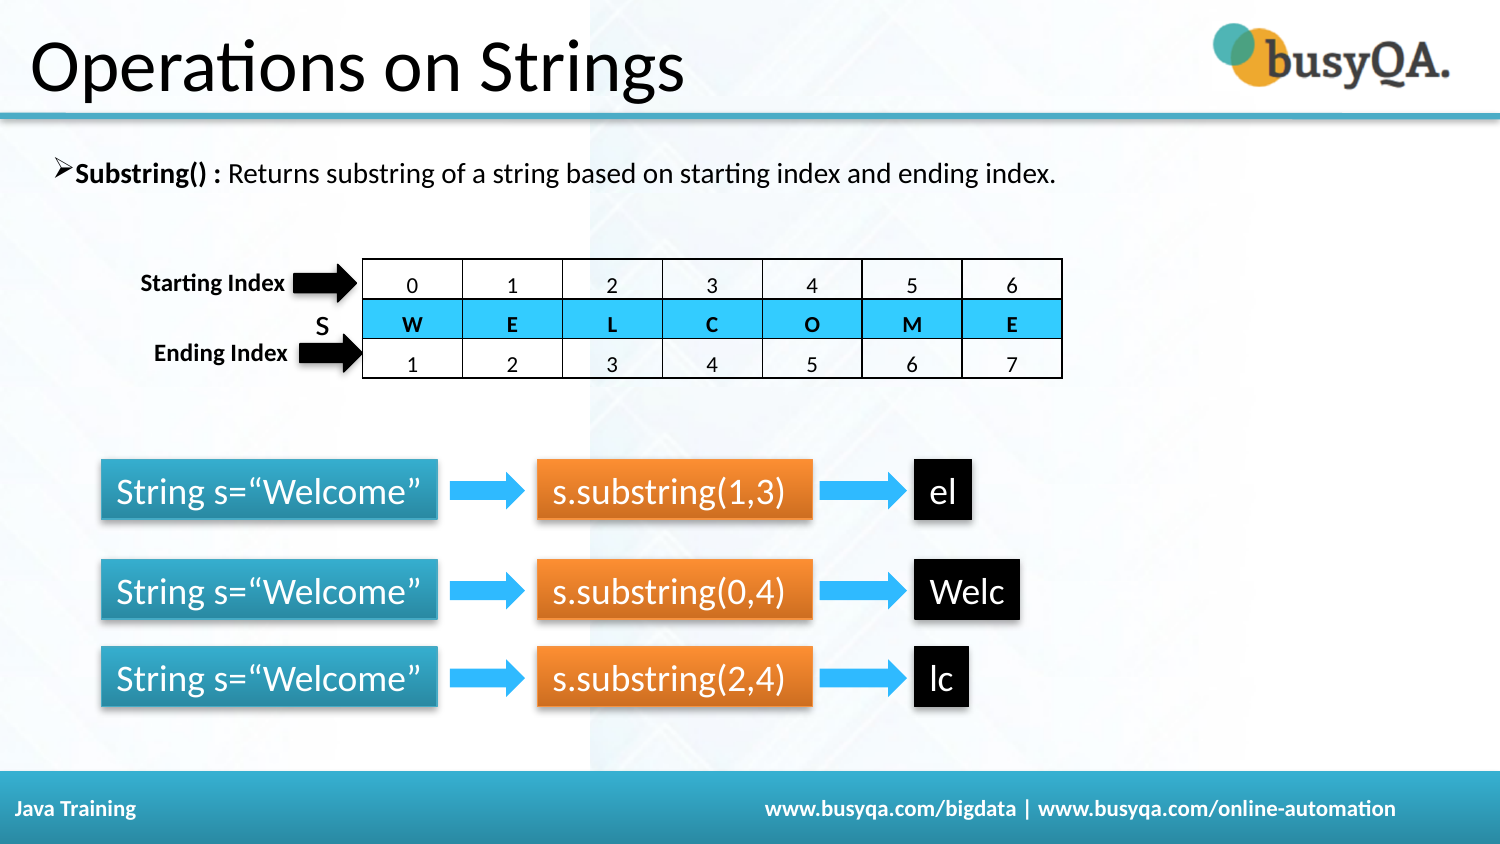

Operations on Strings
Substring() : Returns substring of a string based on starting index and ending index.
Starting Index
| 0 | 1 | 2 | 3 | 4 | 5 | 6 |
| --- | --- | --- | --- | --- | --- | --- |
| W | E | L | C | O | M | E |
| 1 | 2 | 3 | 4 | 5 | 6 | 7 |

s
Ending Index

String s=“Welcome”
s.substring(1,3)
el

String s=“Welcome”
s.substring(0,4)
Welc

String s=“Welcome”
s.substring(2,4)
lc